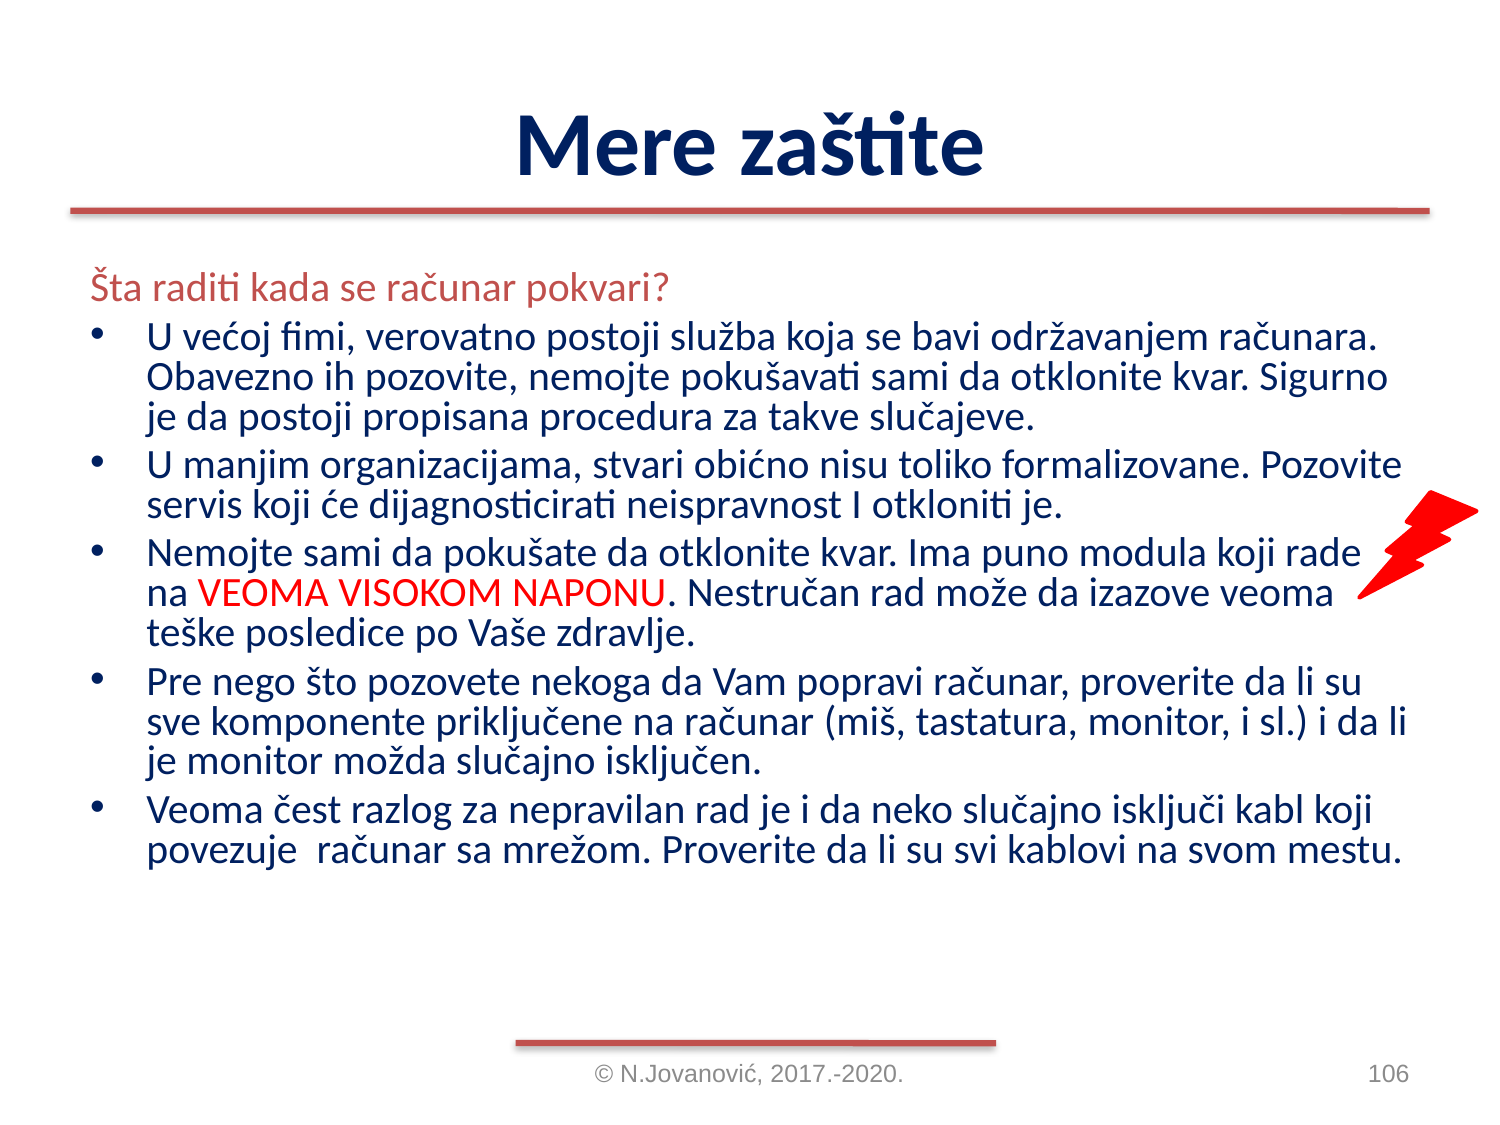

# Mere zaštite
Šta raditi kada se računar pokvari?
U većoj fimi, verovatno postoji služba koja se bavi održavanjem računara. Obavezno ih pozovite, nemojte pokušavati sami da otklonite kvar. Sigurno je da postoji propisana procedura za takve slučajeve.
U manjim organizacijama, stvari obićno nisu toliko formalizovane. Pozovite servis koji će dijagnosticirati neispravnost I otkloniti je.
Nemojte sami da pokušate da otklonite kvar. Ima puno modula koji rade na VEOMA VISOKOM NAPONU. Nestručan rad može da izazove veoma teške posledice po Vaše zdravlje.
Pre nego što pozovete nekoga da Vam popravi računar, proverite da li su sve komponente priključene na računar (miš, tastatura, monitor, i sl.) i da li je monitor možda slučajno isključen.
Veoma čest razlog za nepravilan rad je i da neko slučajno isključi kabl koji povezuje  računar sa mrežom. Proverite da li su svi kablovi na svom mestu.

© N.Jovanović, 2017.-2020.
106